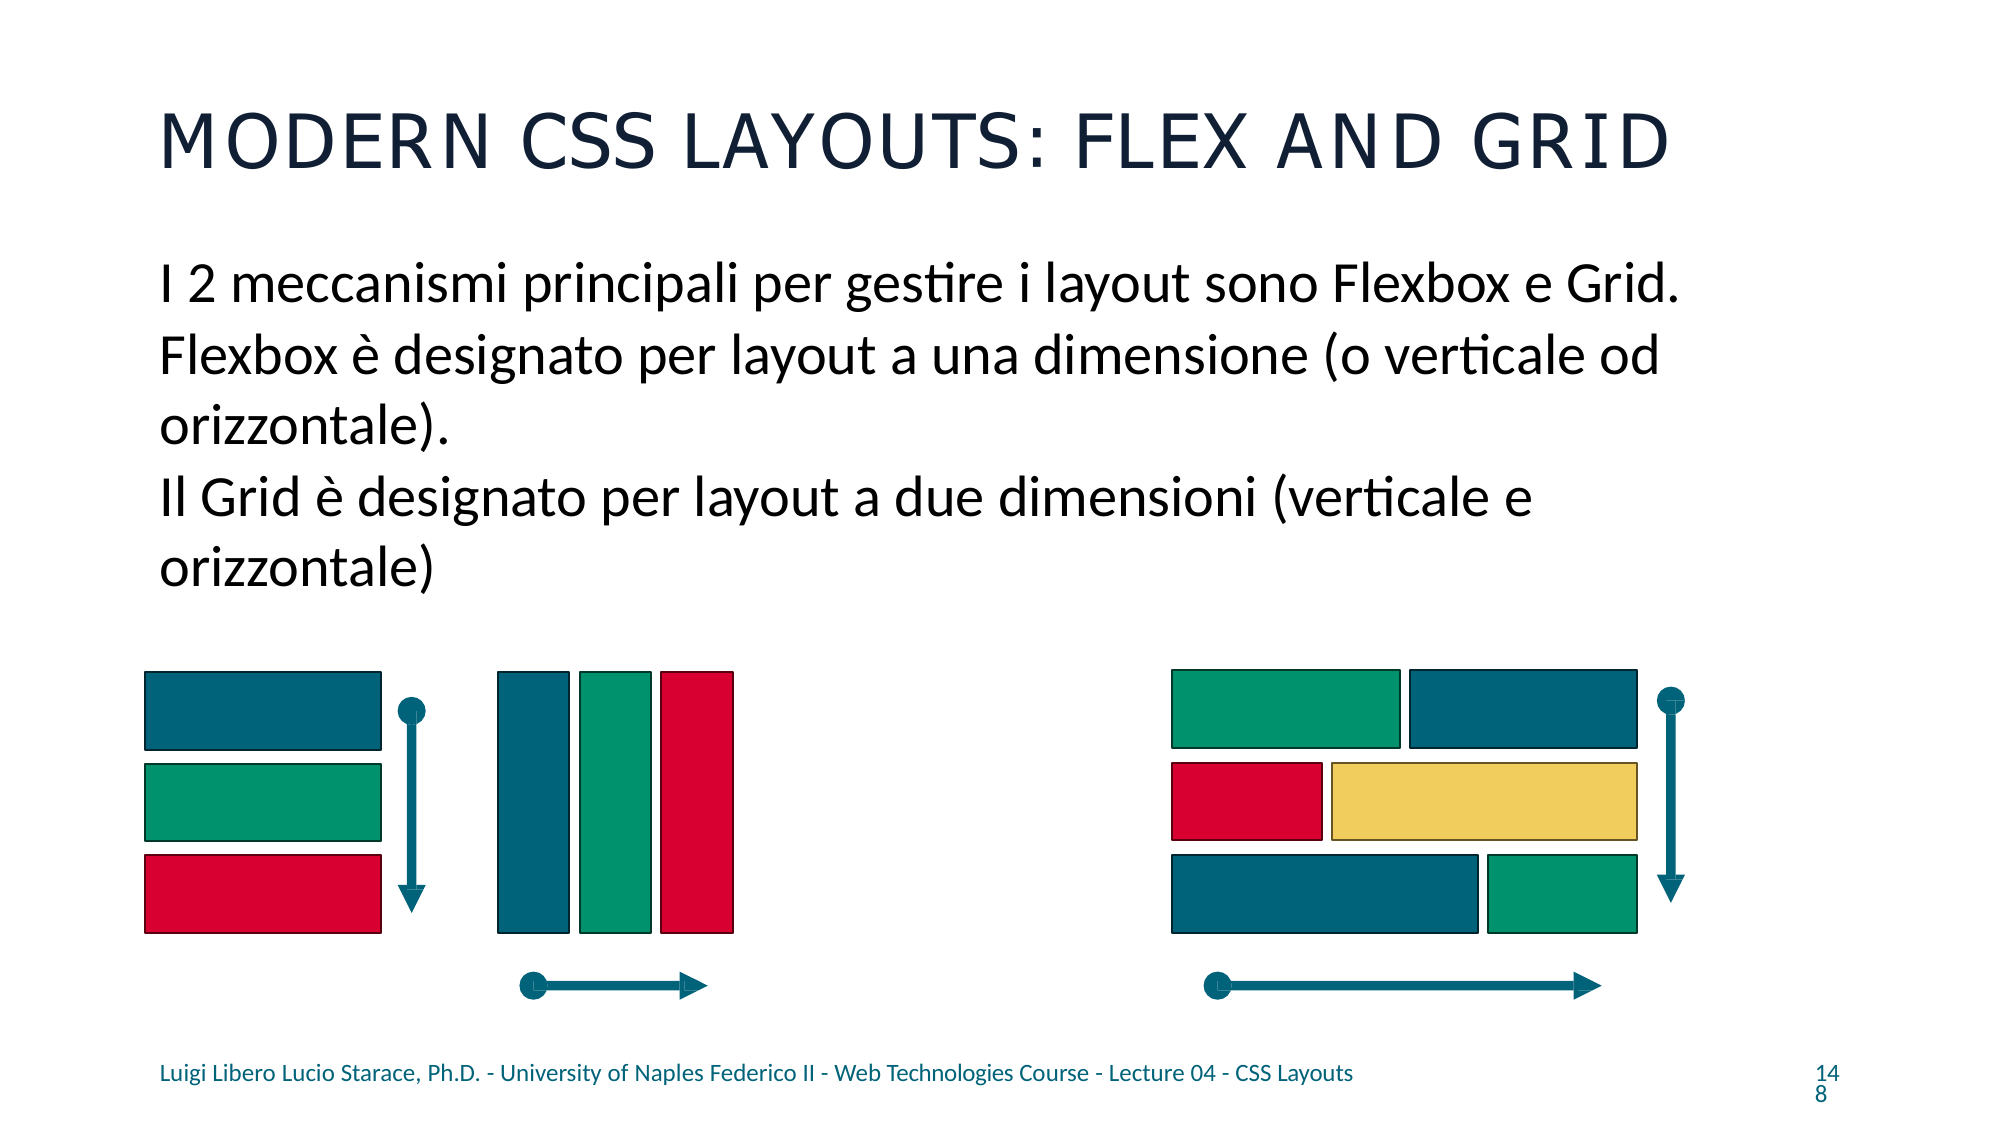

# MODERN CSS LAYOUTS: FLEX AND GRID
I 2 meccanismi principali per gestire i layout sono Flexbox e Grid.
Flexbox è designato per layout a una dimensione (o verticale od orizzontale).
Il Grid è designato per layout a due dimensioni (verticale e orizzontale)

Luigi Libero Lucio Starace, Ph.D. - University of Naples Federico II - Web Technologies Course - Lecture 04 - CSS Layouts
148